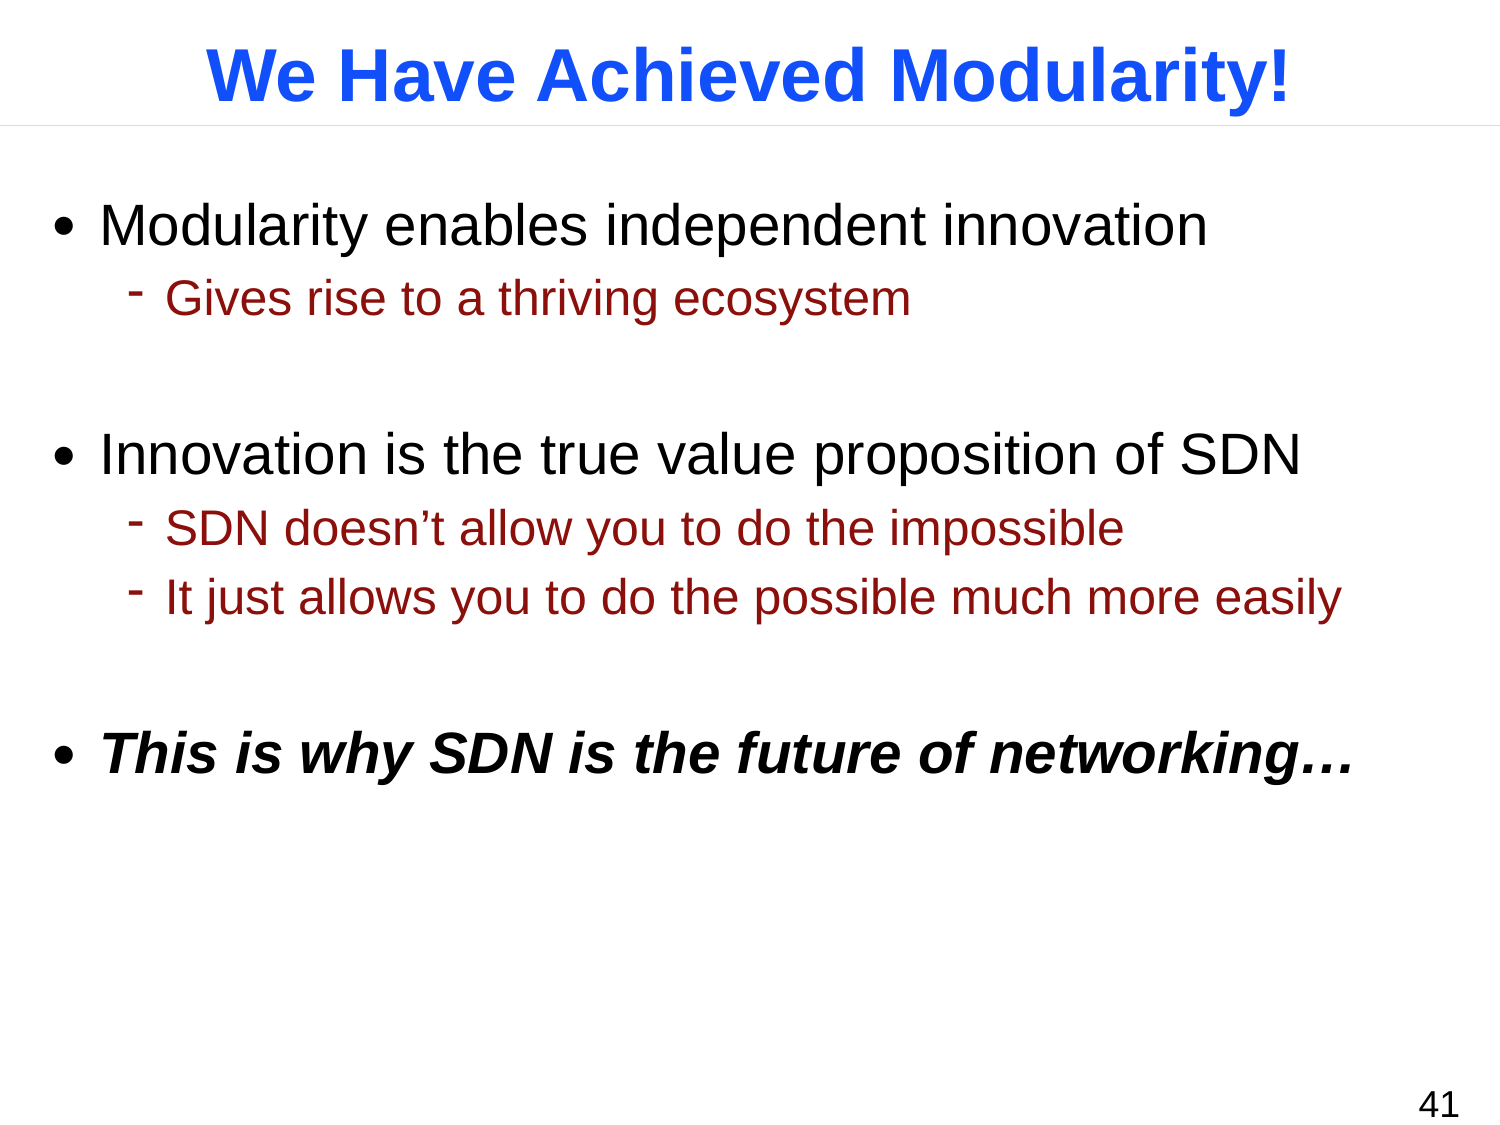

# We Have Achieved Modularity!
Modularity enables independent innovation
Gives rise to a thriving ecosystem

Innovation is the true value proposition of SDN
SDN doesn’t allow you to do the impossible
It just allows you to do the possible much more easily

This is why SDN is the future of networking…